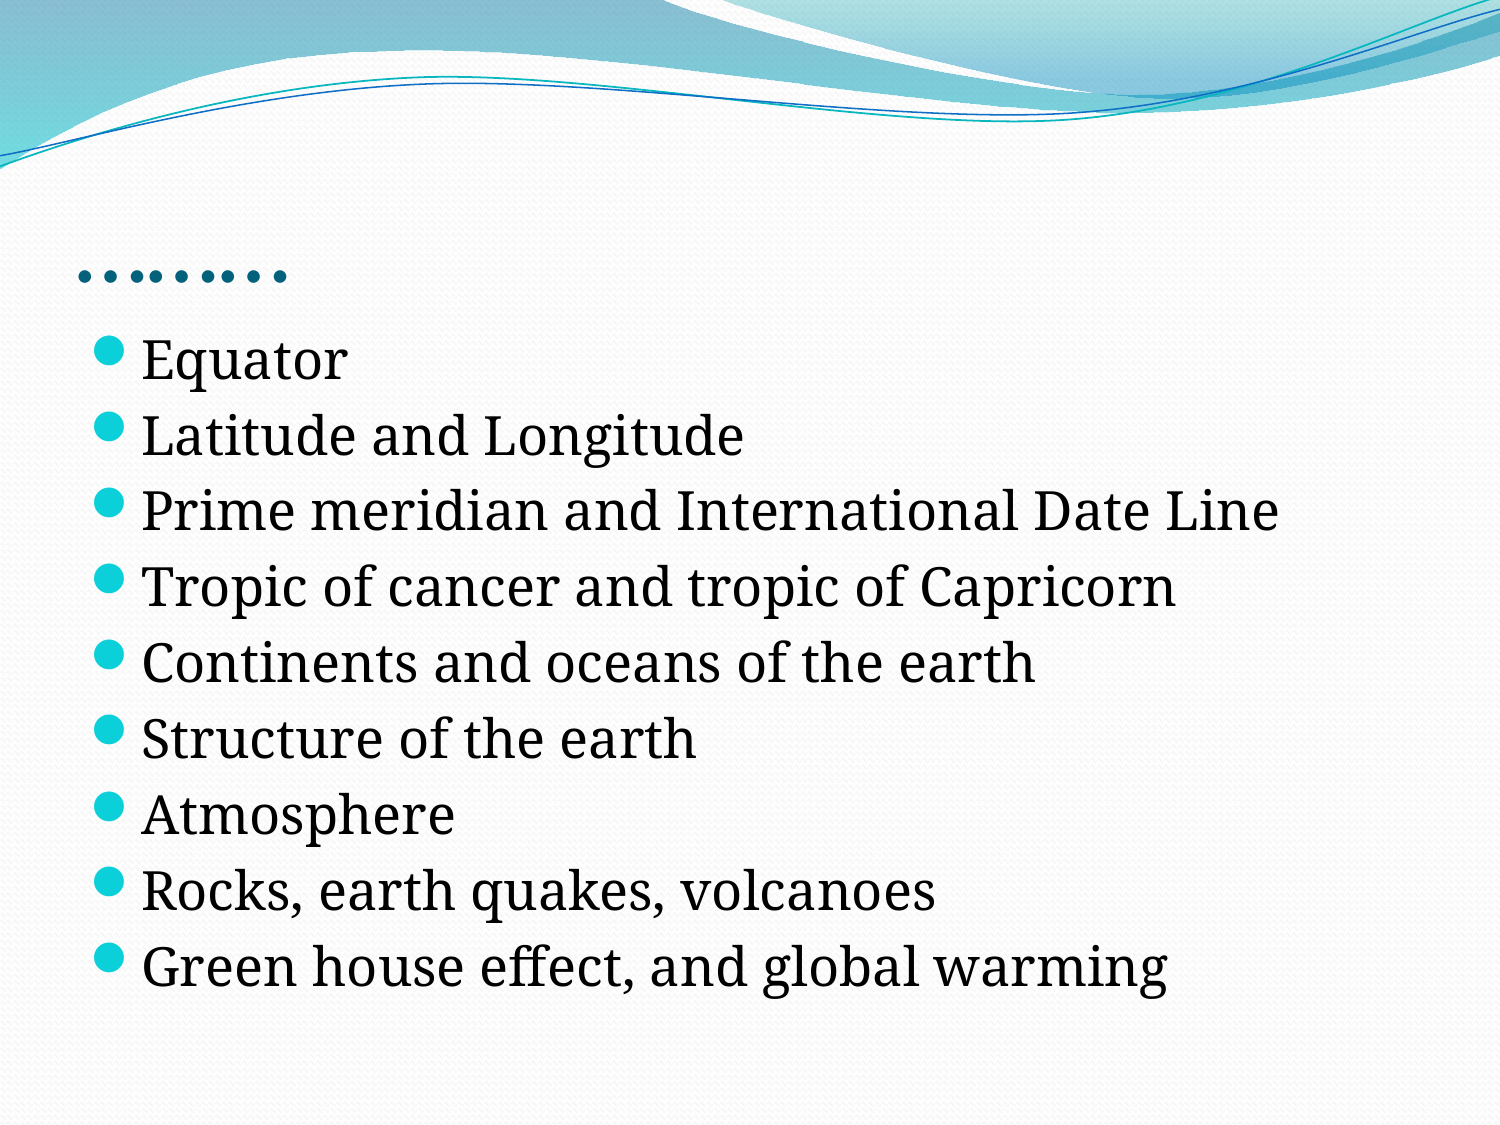

# ………
Equator
Latitude and Longitude
Prime meridian and International Date Line
Tropic of cancer and tropic of Capricorn
Continents and oceans of the earth
Structure of the earth
Atmosphere
Rocks, earth quakes, volcanoes
Green house effect, and global warming